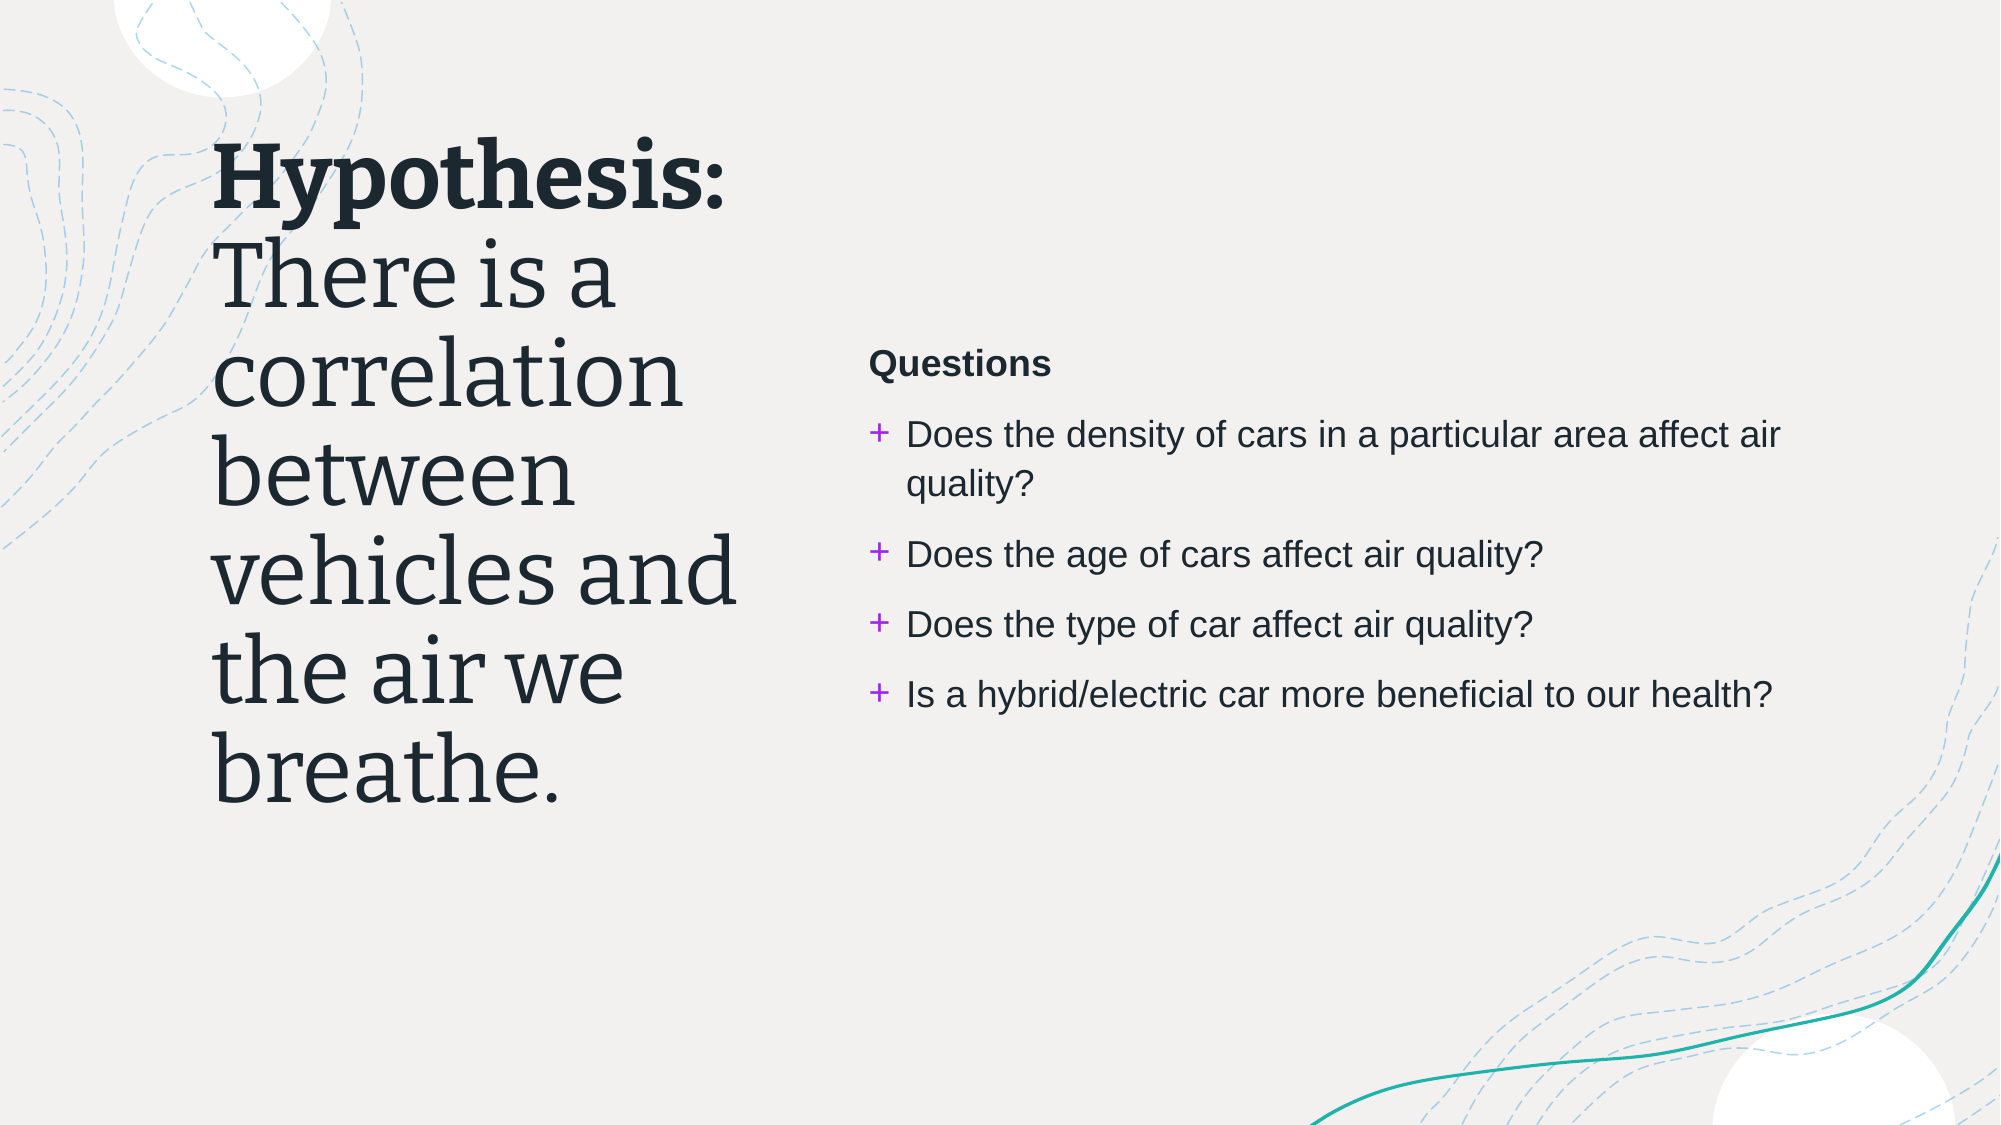

Questions
Does the density of cars in a particular area affect air quality?
Does the age of cars affect air quality?
Does the type of car affect air quality?
Is a hybrid/electric car more beneficial to our health?

# Hypothesis: There is a correlation between vehicles and the air we breathe.